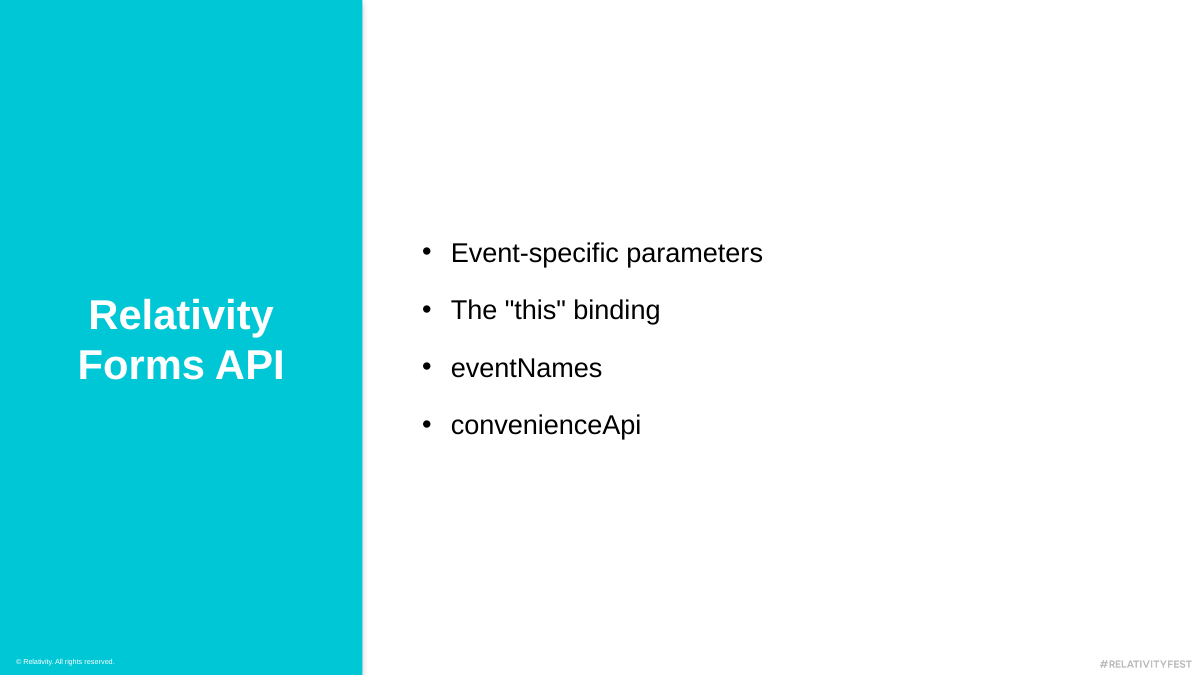

Event-specific parameters
The "this" binding
eventNames
convenienceApi
Relativity Forms API